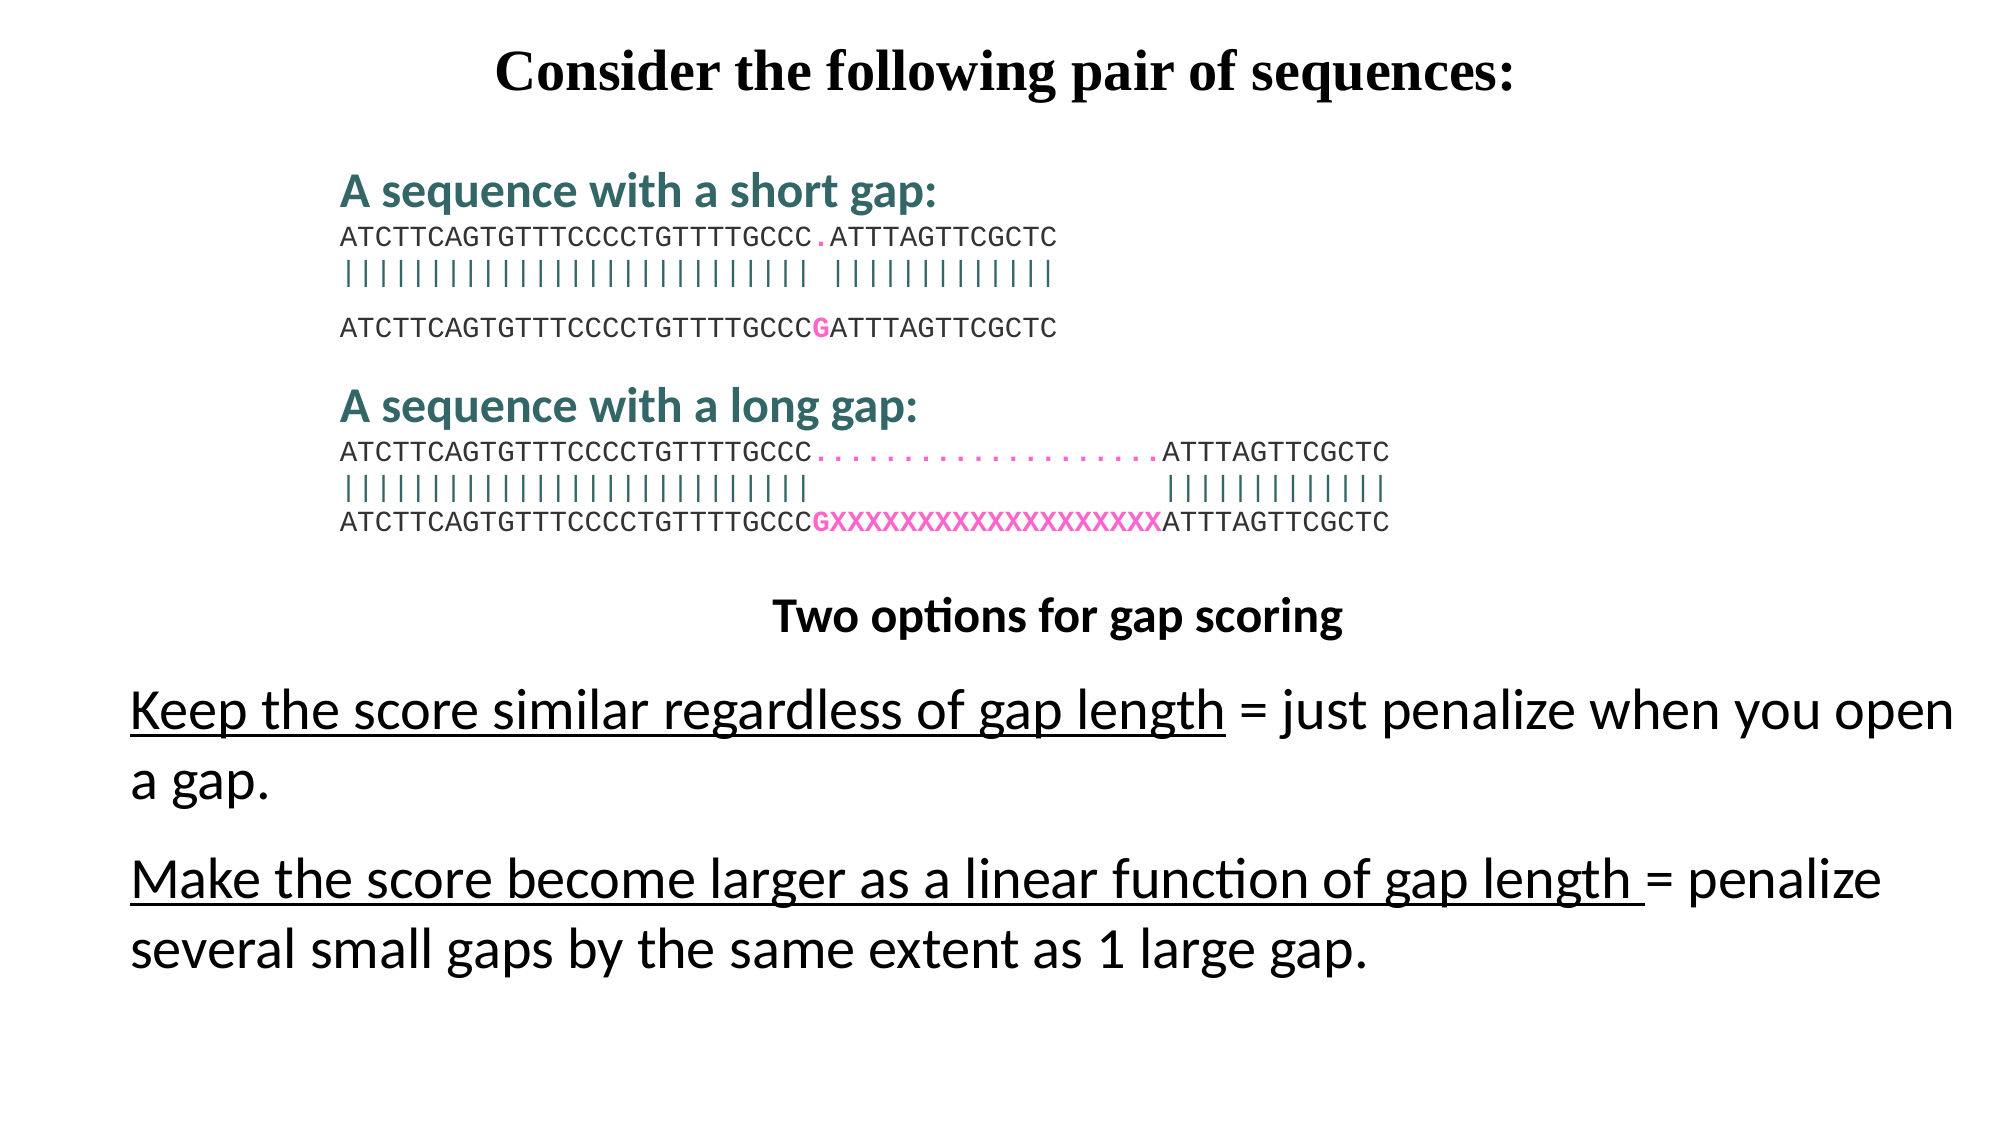

Consider the following pair of sequences:
A sequence with a short gap: ATCTTCAGTGTTTCCCCTGTTTTGCCC.ATTTAGTTCGCTC ||||||||||||||||||||||||||| ||||||||||||| ATCTTCAGTGTTTCCCCTGTTTTGCCCGATTTAGTTCGCTC
A sequence with a long gap: ATCTTCAGTGTTTCCCCTGTTTTGCCC....................ATTTAGTTCGCTC |||||||||||||||||||||||||||                    ||||||||||||| ATCTTCAGTGTTTCCCCTGTTTTGCCCGXXXXXXXXXXXXXXXXXXXATTTAGTTCGCTC

Two options for gap scoring
Keep the score similar regardless of gap length = just penalize when you open a gap.
Make the score become larger as a linear function of gap length = penalize several small gaps by the same extent as 1 large gap.